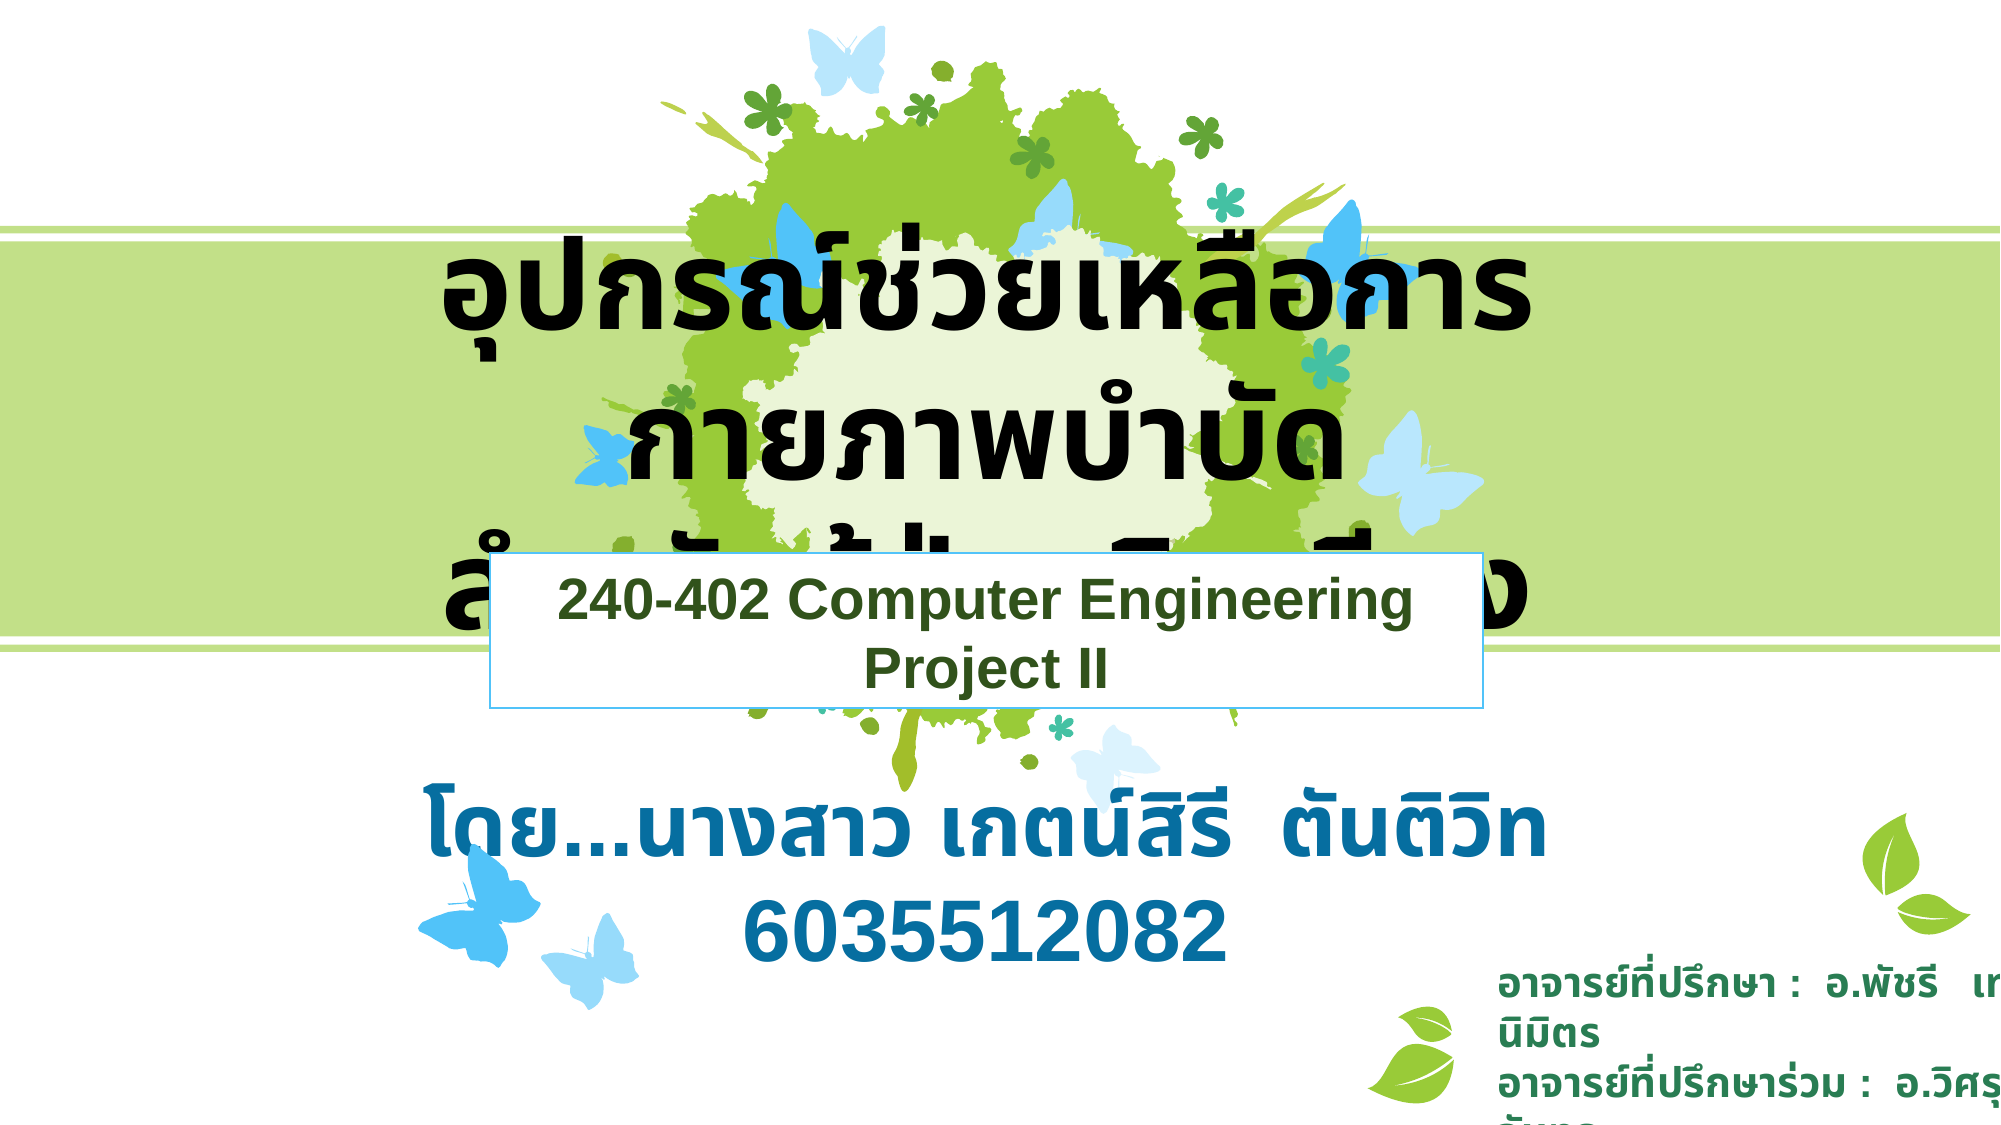

อุปกรณ์ช่วยเหลือการกายภาพบำบัด
สำหรับผู้ป่วยติดเตียง

Natural

240-402 Computer Engineering Project II
โดย...นางสาว เกตน์สิรี  ตันติวิท
6035512082

อาจารย์ที่ปรึกษา :  อ.พัชรี   เทพนิมิตร
อาจารย์ที่ปรึกษาร่วม :  อ.วิศรุต  จันทระ
อาจารย์ที่ปรึกษาร่วม :  อ.ยศวีย์  แก้วมณี